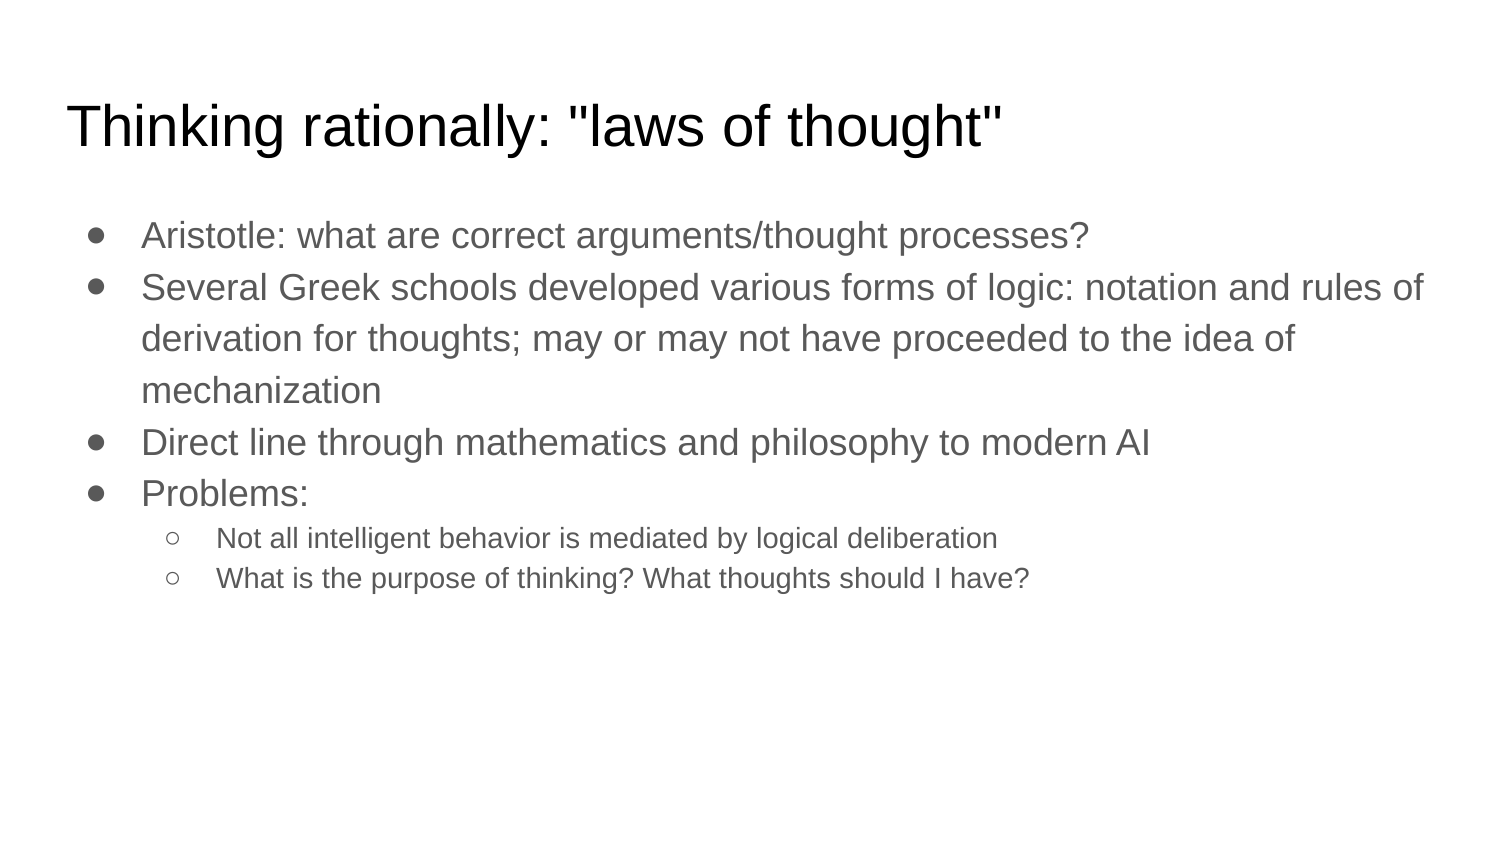

# Thinking rationally: "laws of thought"

Aristotle: what are correct arguments/thought processes?
Several Greek schools developed various forms of logic: notation and rules of derivation for thoughts; may or may not have proceeded to the idea of mechanization
Direct line through mathematics and philosophy to modern AI
Problems:
Not all intelligent behavior is mediated by logical deliberation
What is the purpose of thinking? What thoughts should I have?